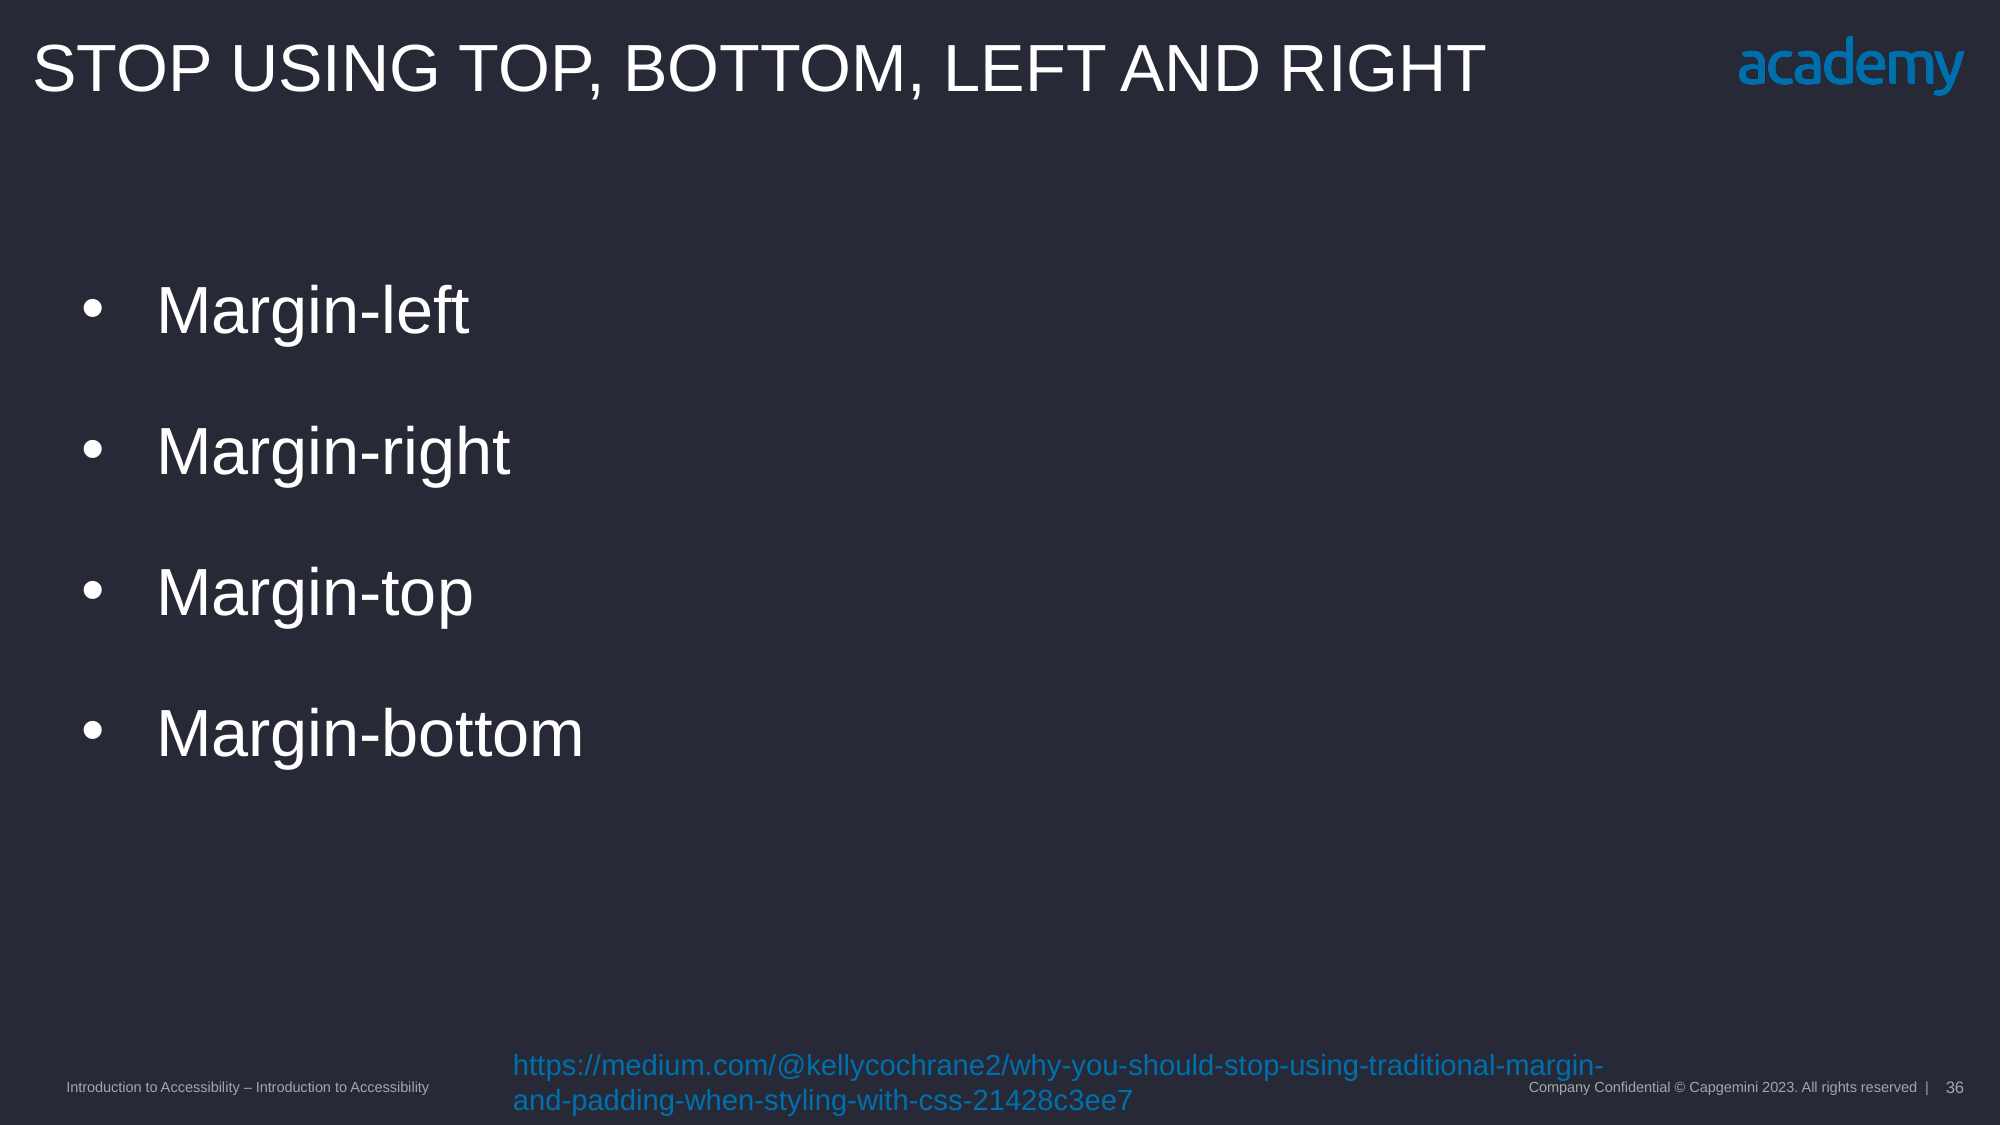

Stop using Top, bottom, left and right

Margin-left
Margin-right
Margin-top
Margin-bottom
https://medium.com/@kellycochrane2/why-you-should-stop-using-traditional-margin-and-padding-when-styling-with-css-21428c3ee7